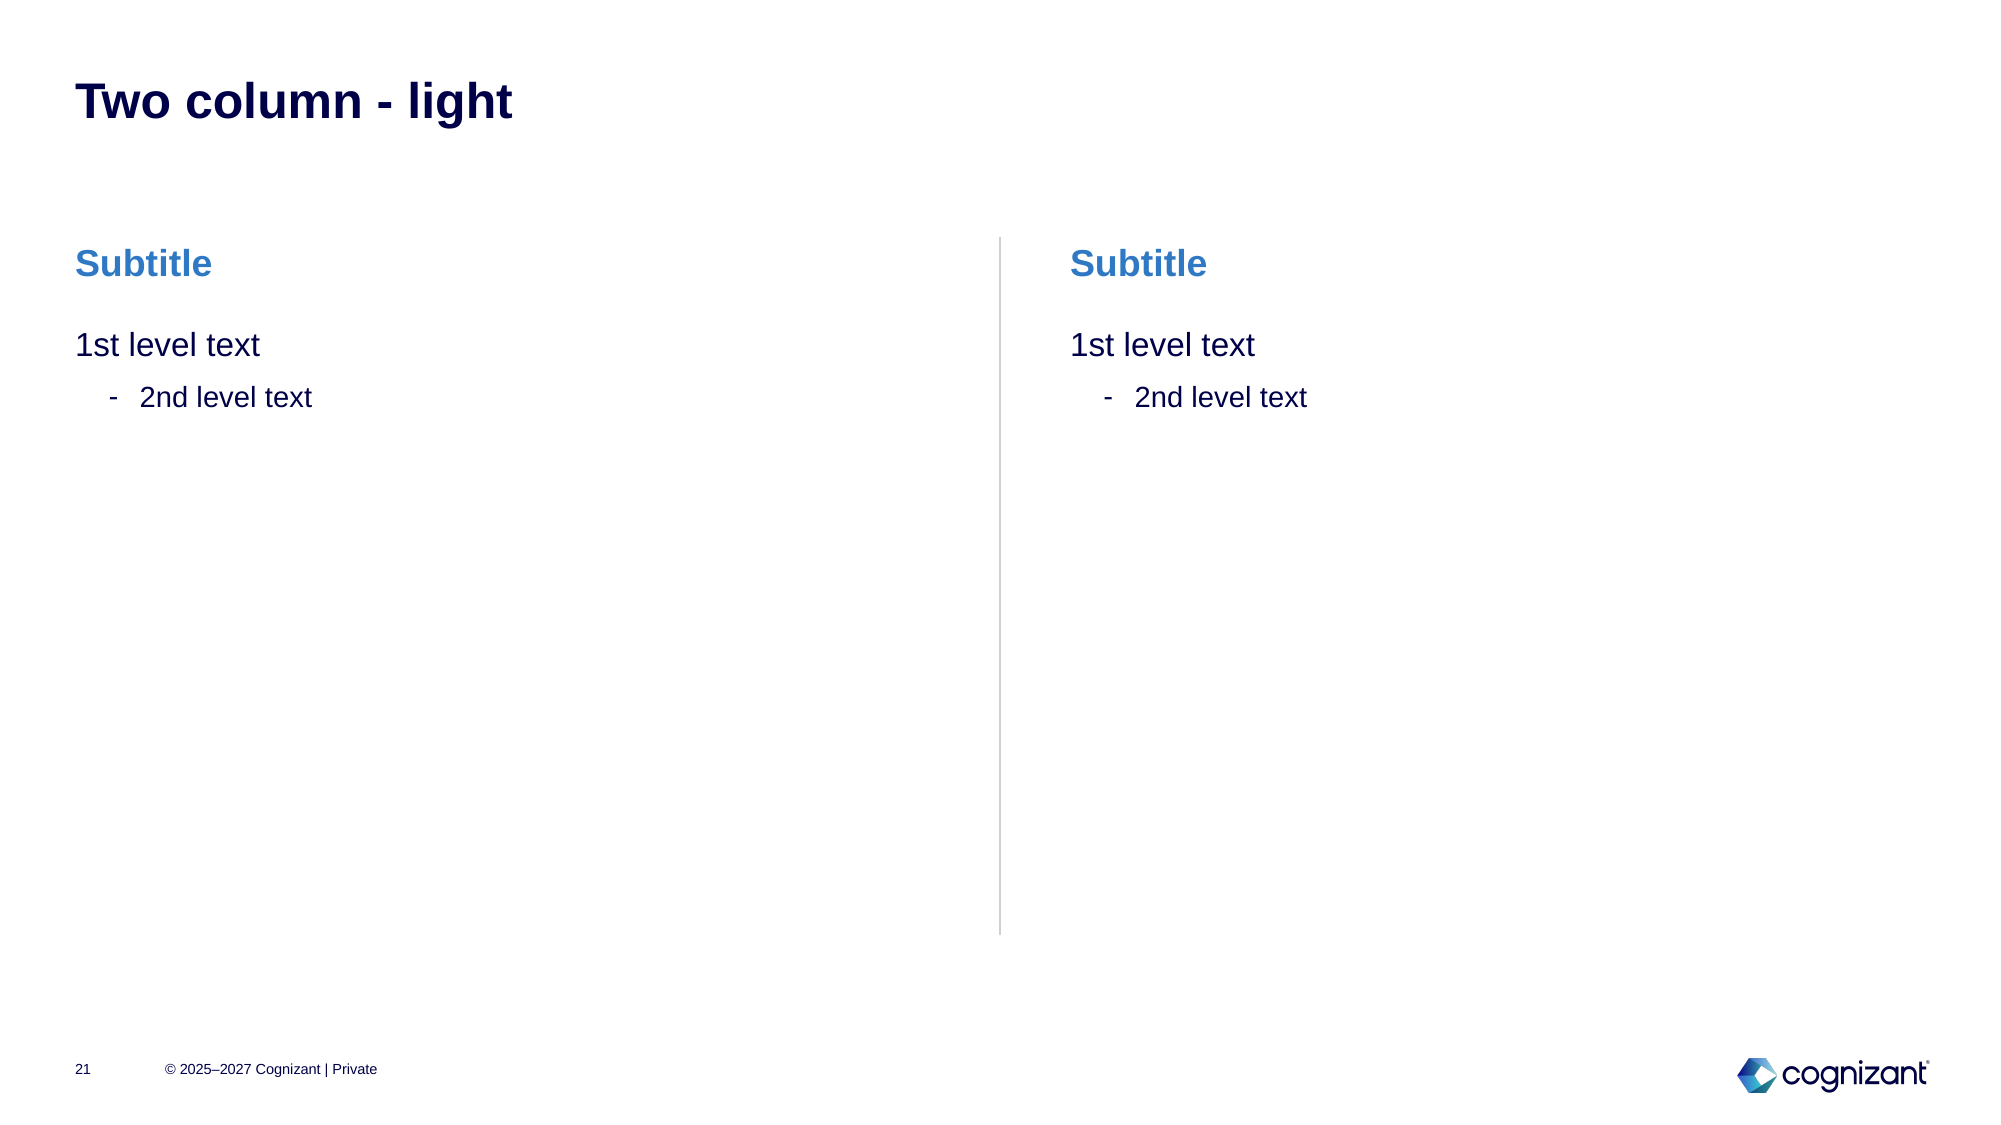

# Two column - light
Subtitle
Subtitle
1st level text
2nd level text
1st level text
2nd level text
21
© 2025–2027 Cognizant | Private